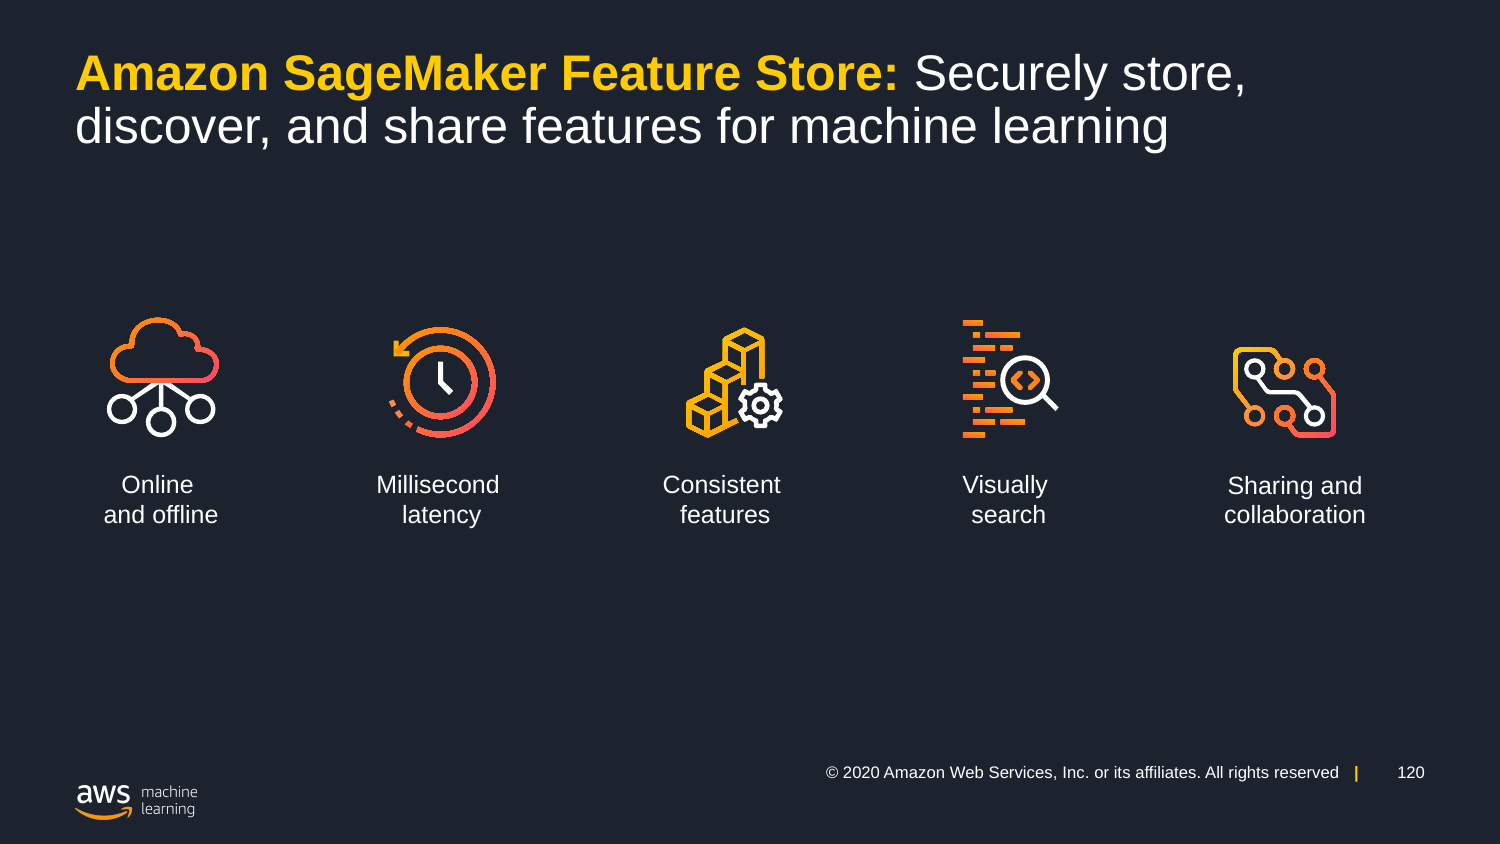

# Amazon SageMaker Feature Store: Securely store, discover, and share features for machine learning

Online
and offline
Millisecond
latency
Consistent
features
Visually
search
Sharing and collaboration